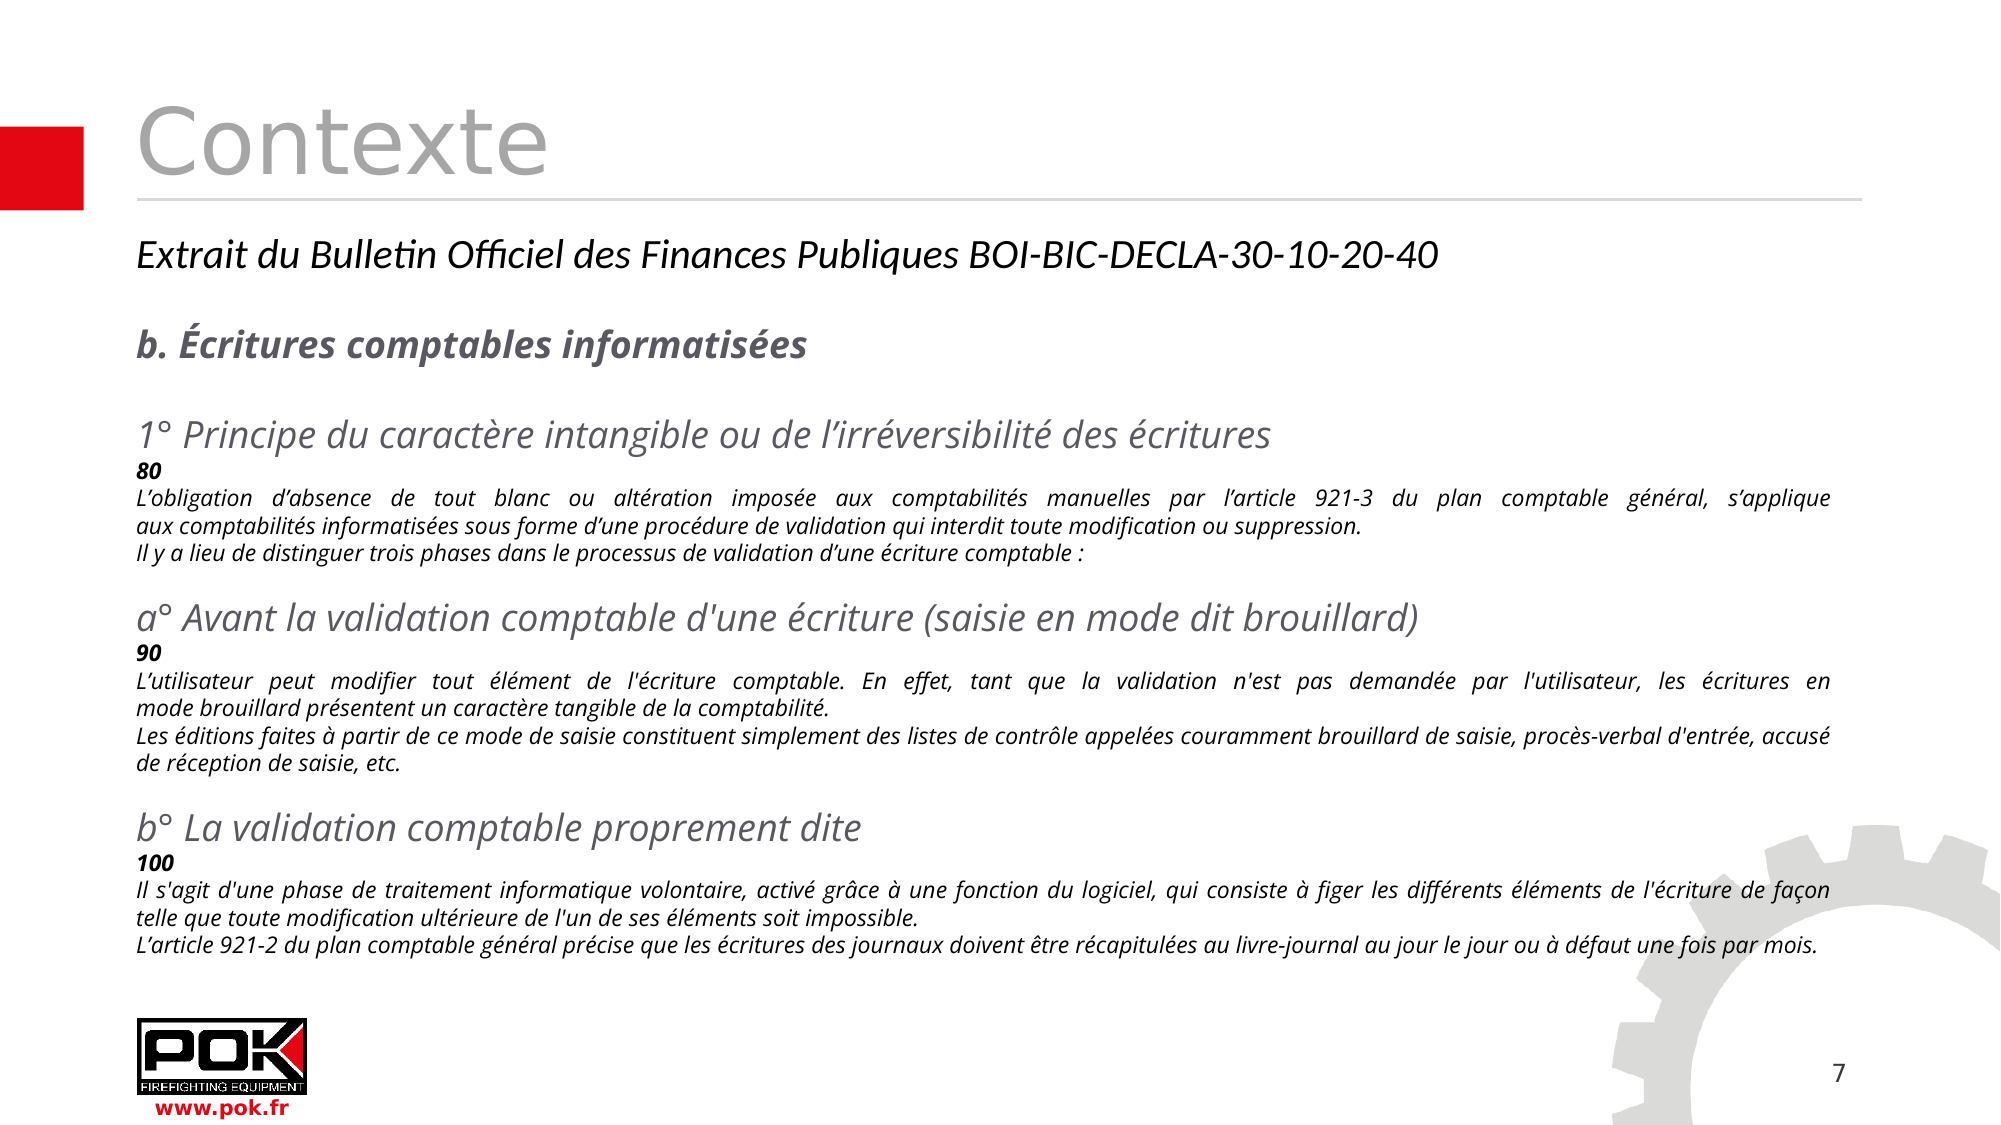

# Contexte
Extrait du Bulletin Officiel des Finances Publiques BOI-BIC-DECLA-30-10-20-40​​
​​
b. Écritures comptables informatisées​​
​​
1° Principe du caractère intangible ou de l’irréversibilité des écritures​​
80​​
L’obligation d’absence de tout blanc ou altération imposée aux comptabilités manuelles par l’article 921-3 du plan comptable général, s’applique aux comptabilités informatisées sous forme d’une procédure de validation qui interdit toute modification ou suppression.​​
Il y a lieu de distinguer trois phases dans le processus de validation d’une écriture comptable :​​
​​
a° Avant la validation comptable d'une écriture (saisie en mode dit brouillard)​​
90​​
L’utilisateur peut modifier tout élément de l'écriture comptable. En effet, tant que la validation n'est pas demandée par l'utilisateur, les écritures en mode brouillard présentent un caractère tangible de la comptabilité.​​
Les éditions faites à partir de ce mode de saisie constituent simplement des listes de contrôle appelées couramment brouillard de saisie, procès-verbal d'entrée, accusé de réception de saisie, etc.​​

b° La validation comptable proprement dite
100
Il s'agit d'une phase de traitement informatique volontaire, activé grâce à une fonction du logiciel, qui consiste à figer les différents éléments de l'écriture de façon telle que toute modification ultérieure de l'un de ses éléments soit impossible.
L’article 921-2 du plan comptable général précise que les écritures des journaux doivent être récapitulées au livre-journal au jour le jour ou à défaut une fois par mois.

7